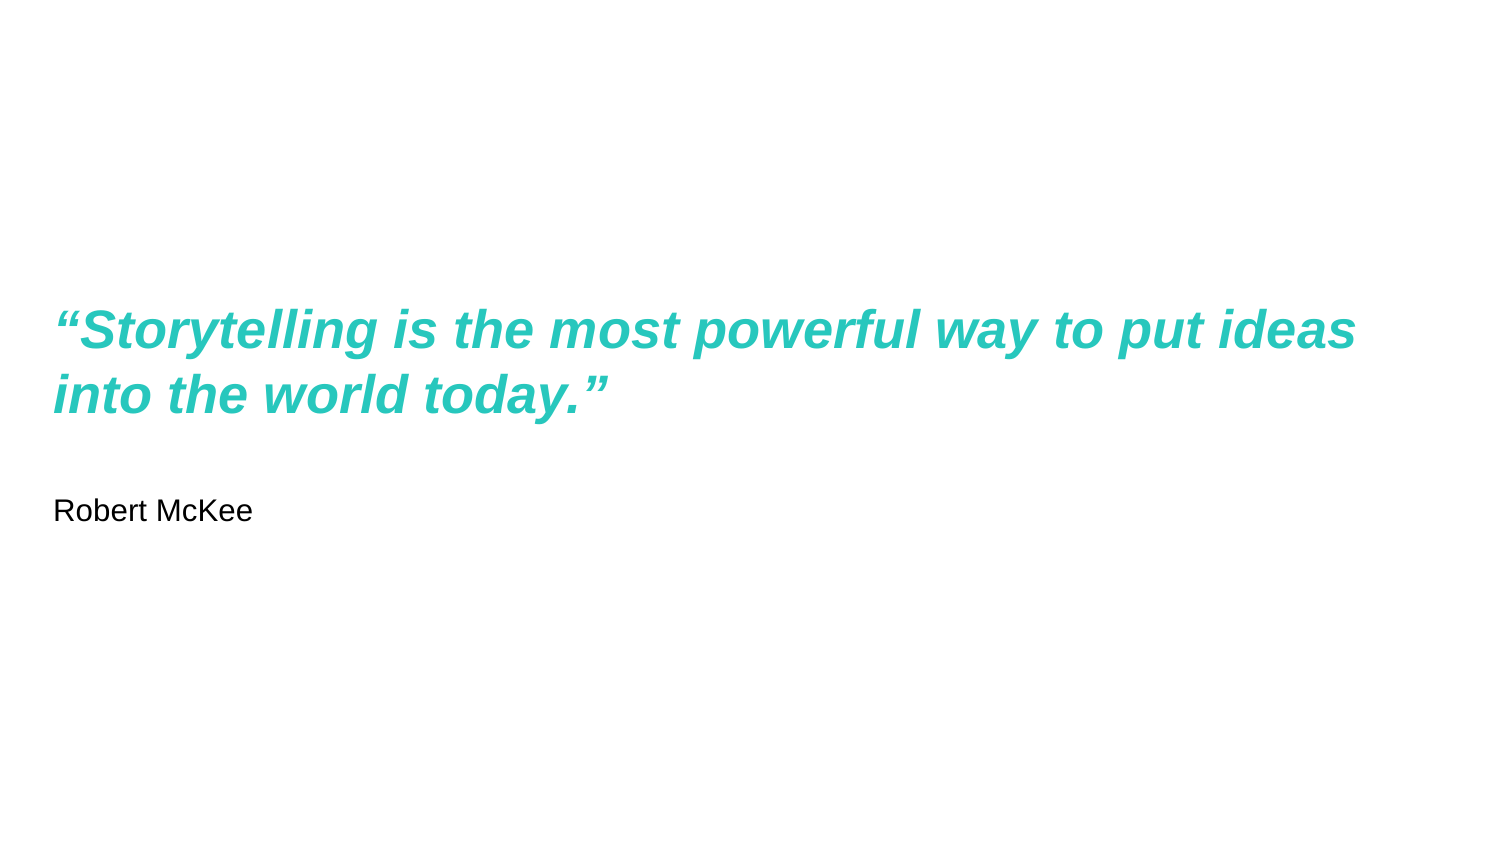

“Storytelling is the most powerful way to put ideas into the world today.”

Robert McKee